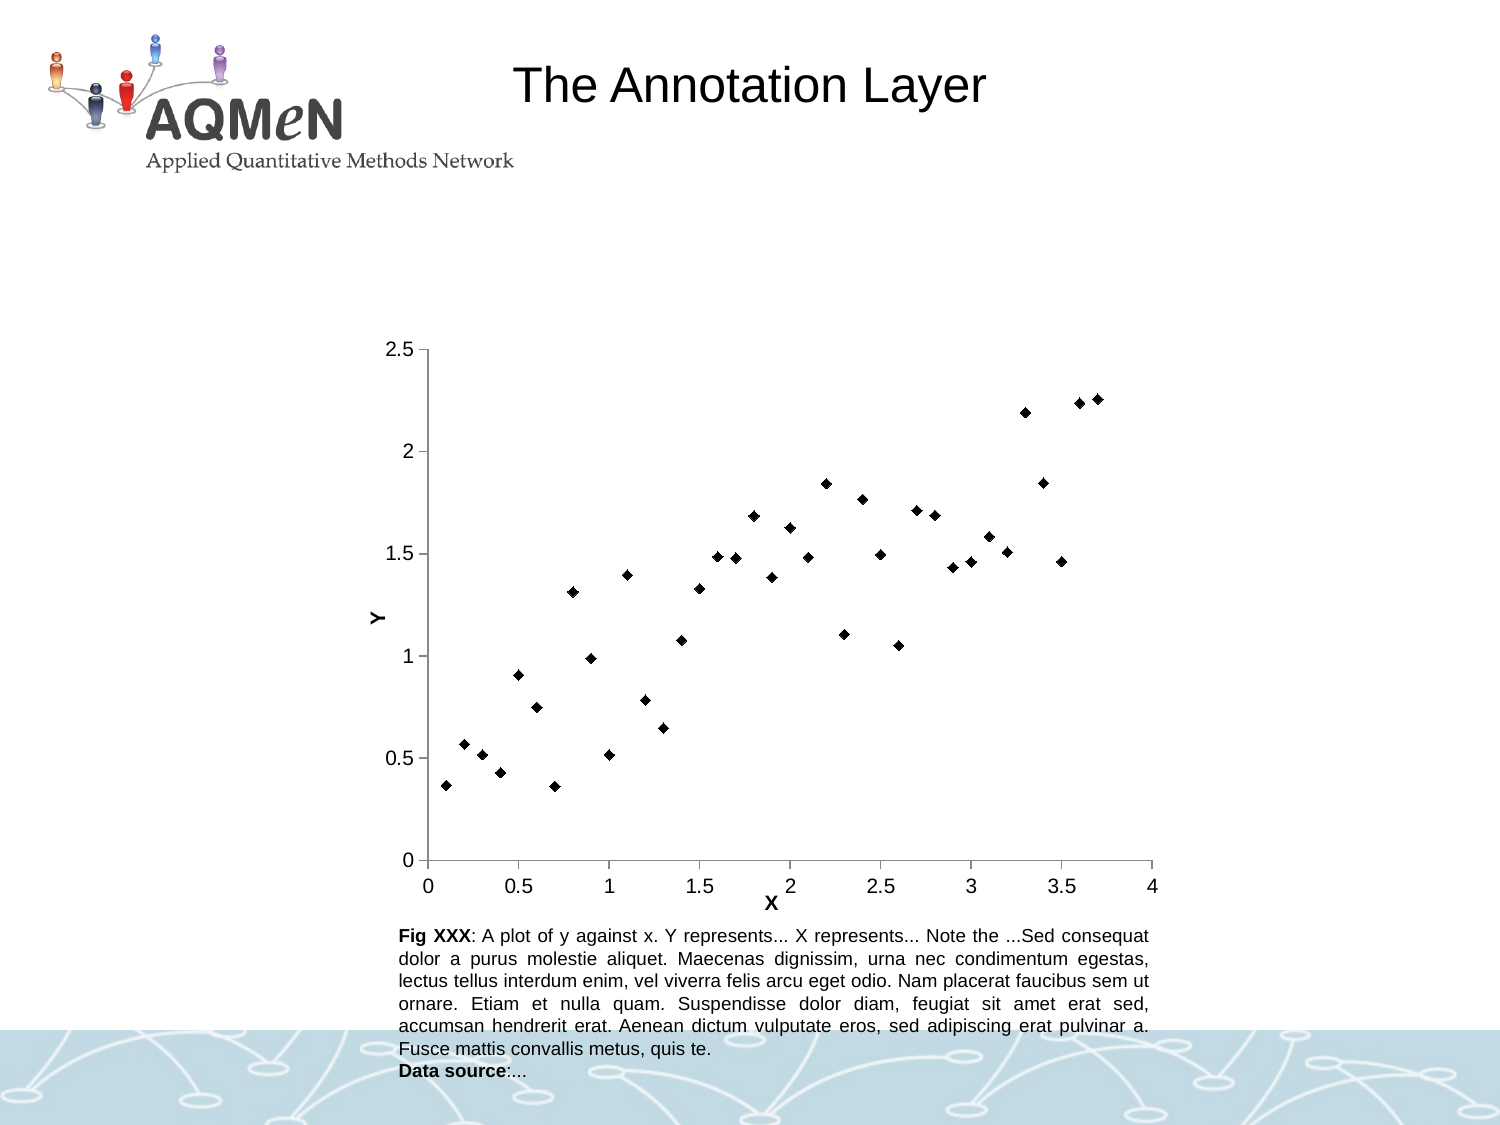

# The Annotation Layer

### Chart

| Category | Y |
|---|---|
Fig XXX: A plot of y against x. Y represents... X represents... Note the ...Sed consequat dolor a purus molestie aliquet. Maecenas dignissim, urna nec condimentum egestas, lectus tellus interdum enim, vel viverra felis arcu eget odio. Nam placerat faucibus sem ut ornare. Etiam et nulla quam. Suspendisse dolor diam, feugiat sit amet erat sed, accumsan hendrerit erat. Aenean dictum vulputate eros, sed adipiscing erat pulvinar a. Fusce mattis convallis metus, quis te.
Data source:...